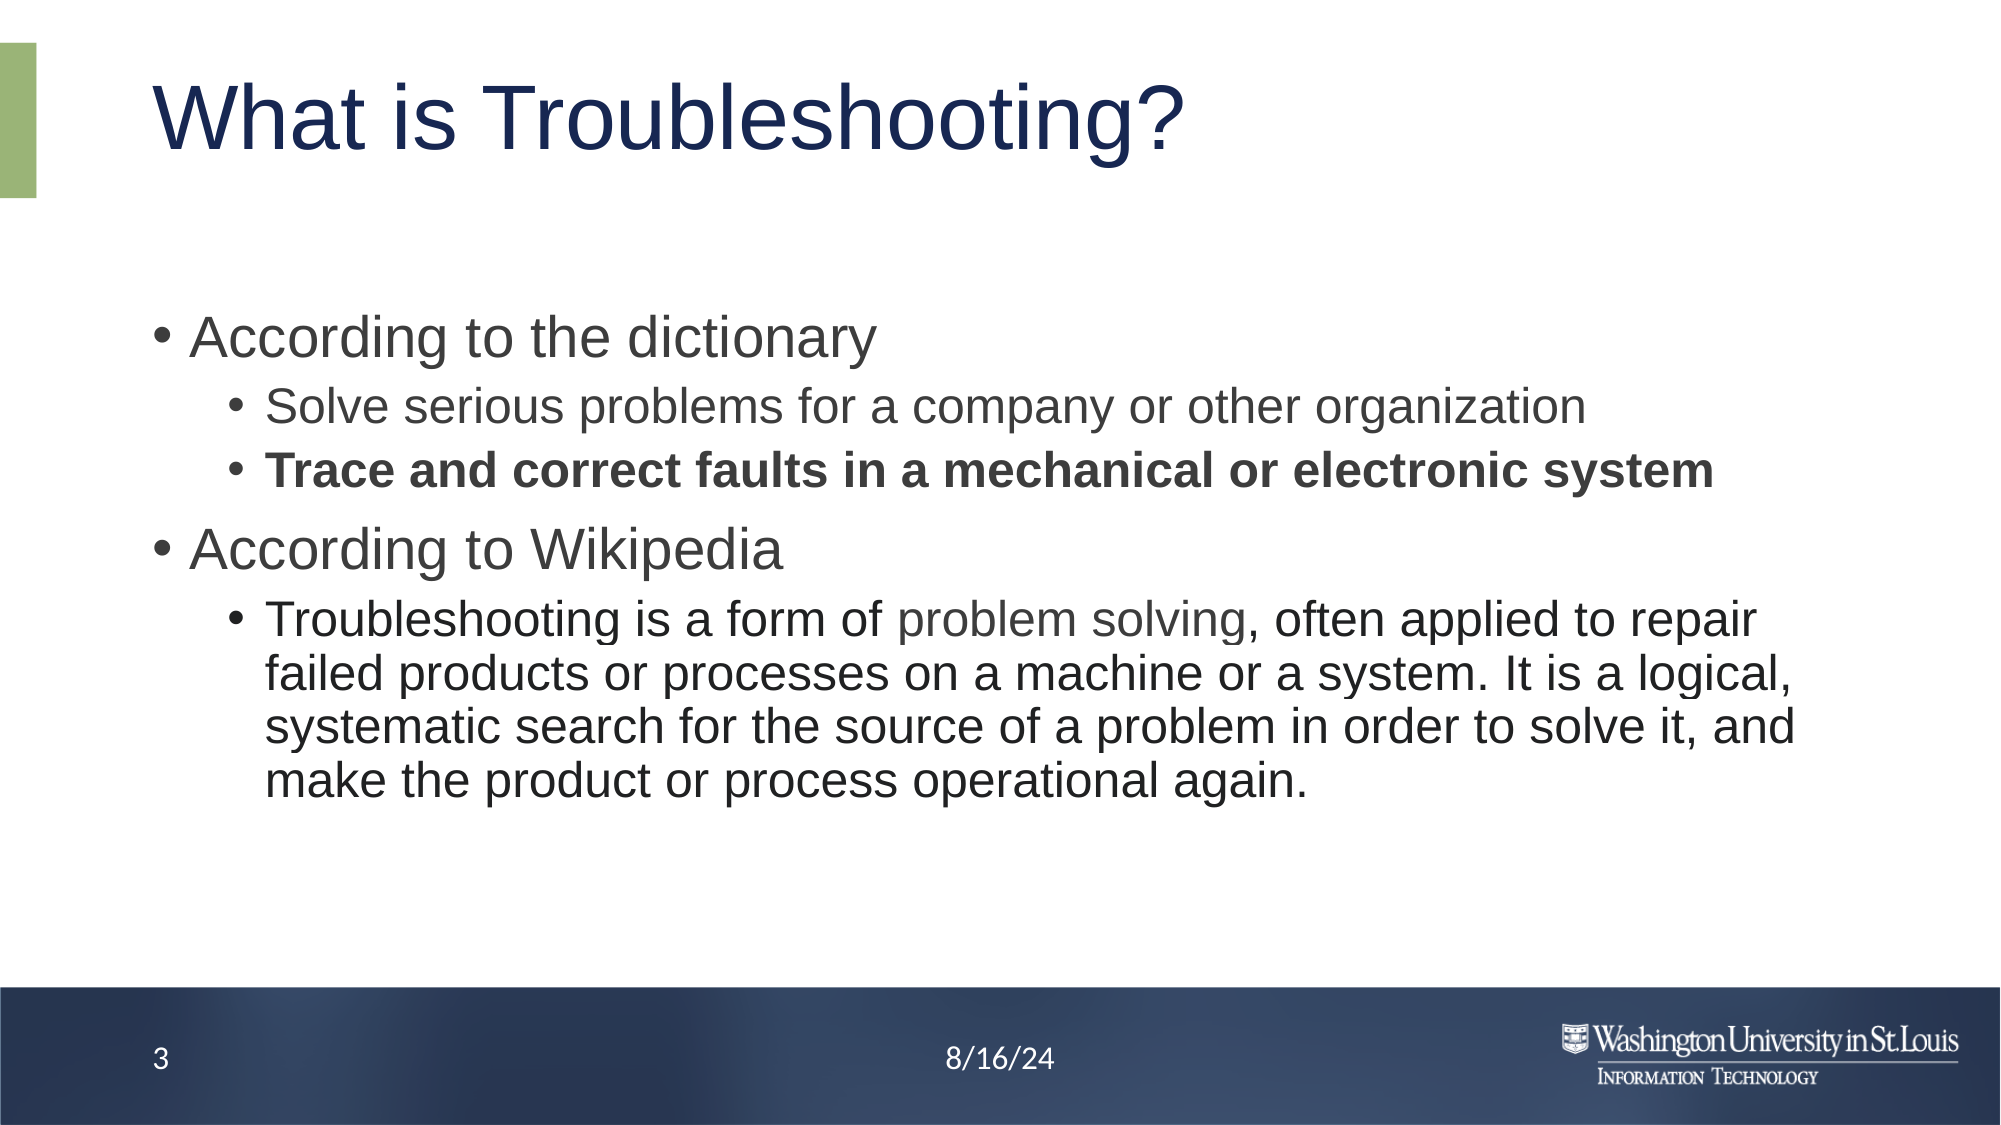

# What is Troubleshooting?
According to the dictionary
Solve serious problems for a company or other organization
Trace and correct faults in a mechanical or electronic system
According to Wikipedia
Troubleshooting is a form of problem solving, often applied to repair failed products or processes on a machine or a system. It is a logical, systematic search for the source of a problem in order to solve it, and make the product or process operational again.

3
8/16/24